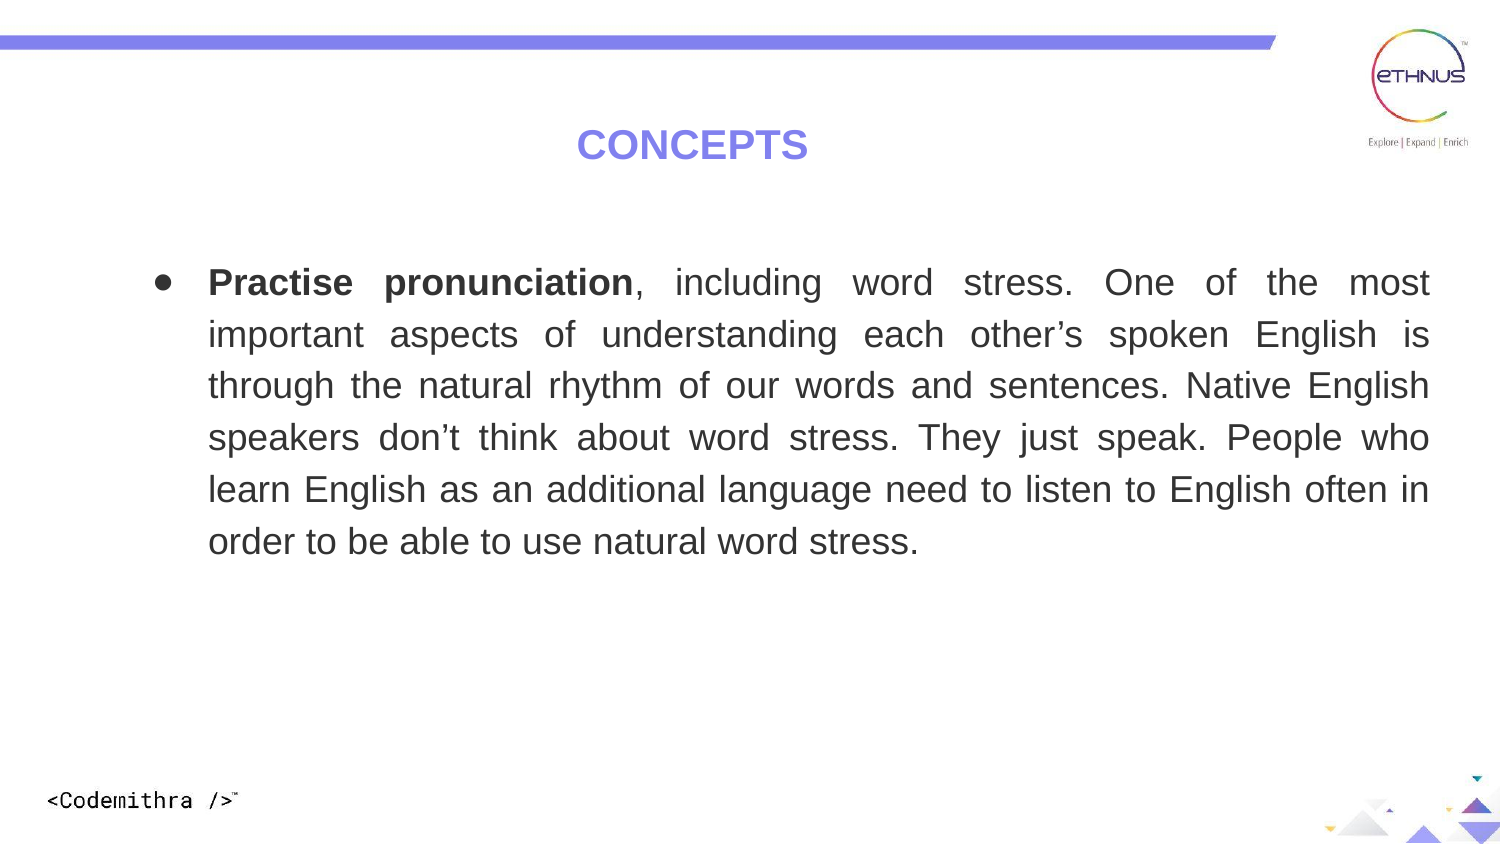

CONCEPTS
Practise pronunciation, including word stress. One of the most important aspects of understanding each other’s spoken English is through the natural rhythm of our words and sentences. Native English speakers don’t think about word stress. They just speak. People who learn English as an additional language need to listen to English often in order to be able to use natural word stress.